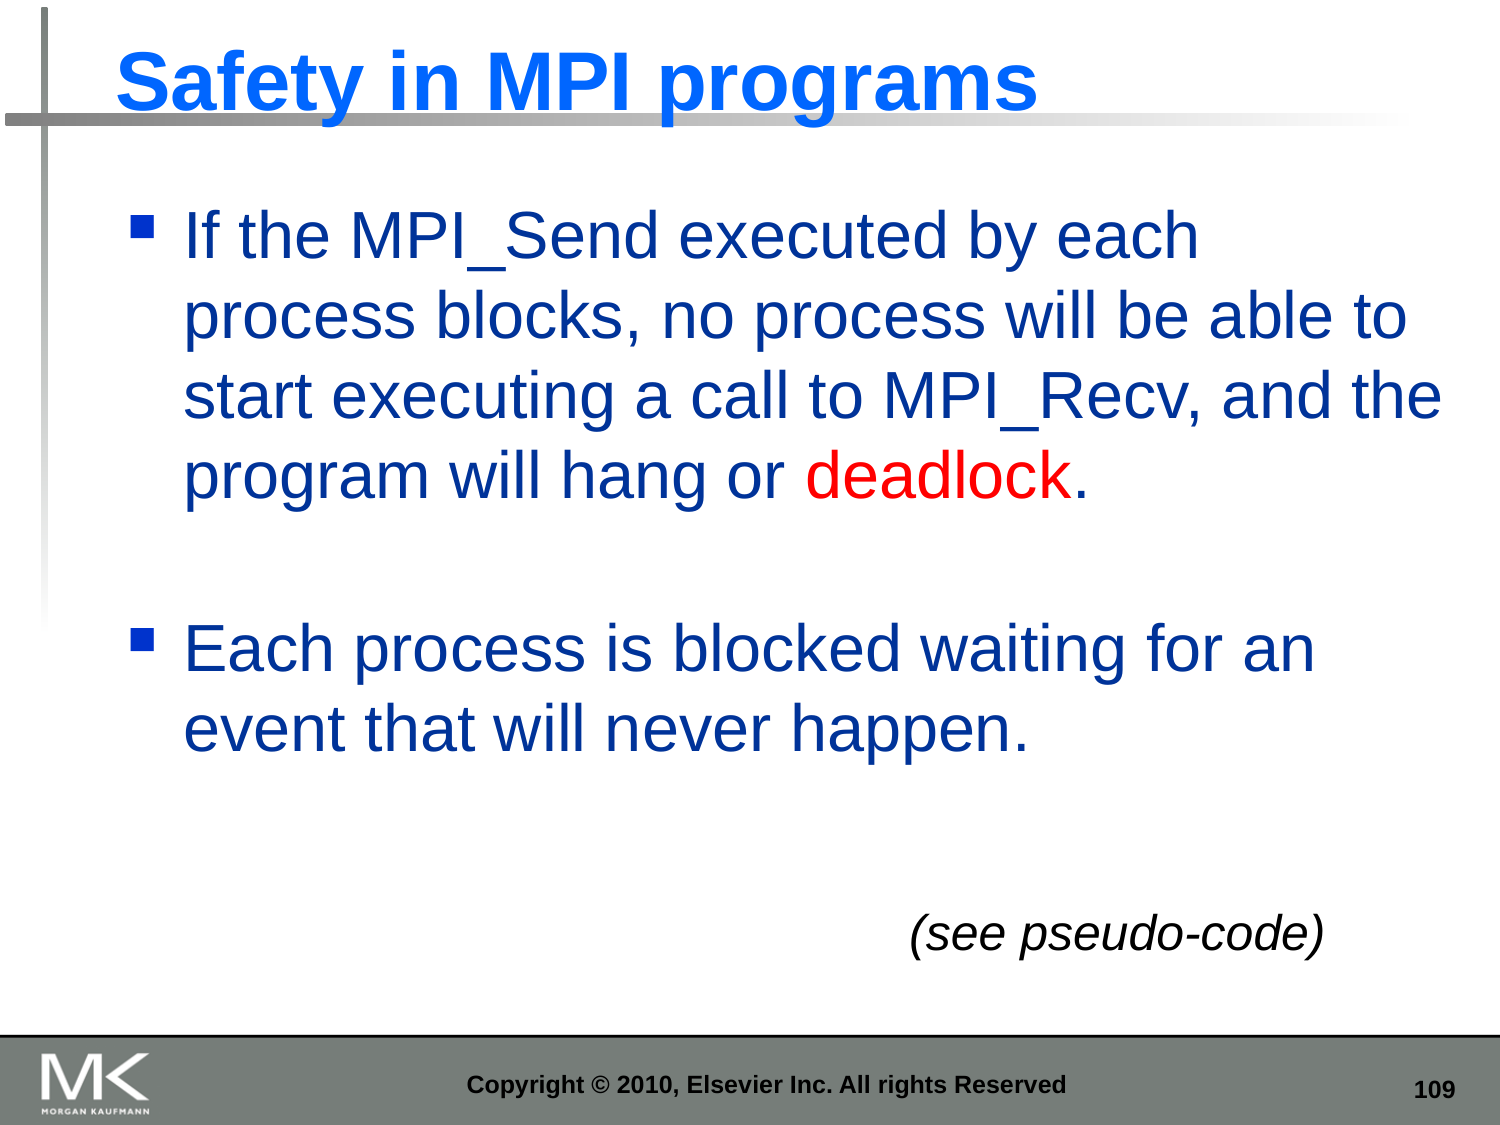

# Safety in MPI programs
If the MPI_Send executed by each process blocks, no process will be able to start executing a call to MPI_Recv, and the program will hang or deadlock.
Each process is blocked waiting for an event that will never happen.
(see pseudo-code)
Copyright © 2010, Elsevier Inc. All rights Reserved